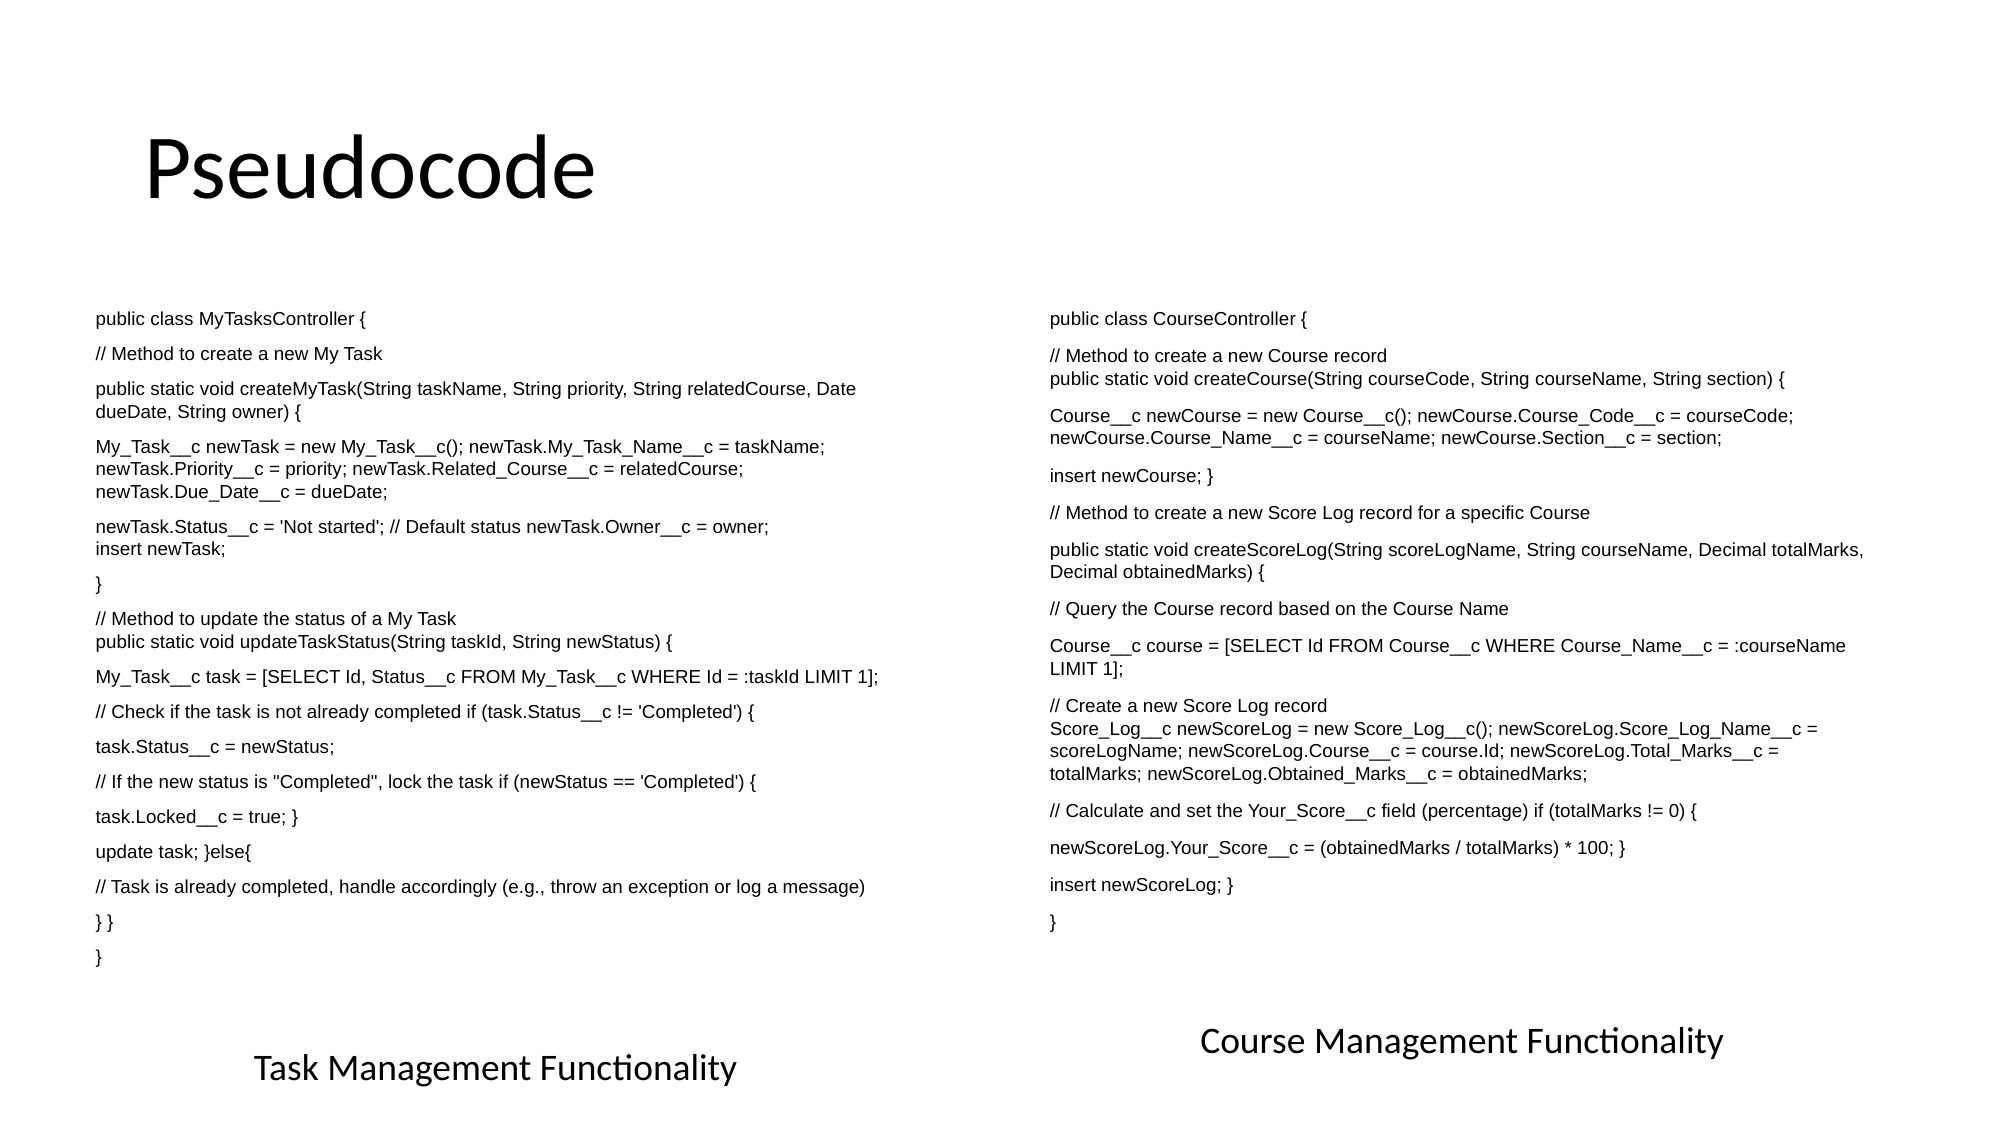

# Pseudocode
public class MyTasksController {
// Method to create a new My Task
public static void createMyTask(String taskName, String priority, String relatedCourse, Date dueDate, String owner) {
My_Task__c newTask = new My_Task__c(); newTask.My_Task_Name__c = taskName; newTask.Priority__c = priority; newTask.Related_Course__c = relatedCourse; newTask.Due_Date__c = dueDate;
newTask.Status__c = 'Not started'; // Default status newTask.Owner__c = owner;
insert newTask;
}
// Method to update the status of a My Task
public static void updateTaskStatus(String taskId, String newStatus) {
My_Task__c task = [SELECT Id, Status__c FROM My_Task__c WHERE Id = :taskId LIMIT 1];
// Check if the task is not already completed if (task.Status__c != 'Completed') {
task.Status__c = newStatus;
// If the new status is "Completed", lock the task if (newStatus == 'Completed') {
task.Locked__c = true; }
update task; }else{
// Task is already completed, handle accordingly (e.g., throw an exception or log a message)
} }
}
public class CourseController {
// Method to create a new Course record
public static void createCourse(String courseCode, String courseName, String section) {
Course__c newCourse = new Course__c(); newCourse.Course_Code__c = courseCode; newCourse.Course_Name__c = courseName; newCourse.Section__c = section;
insert newCourse; }
// Method to create a new Score Log record for a specific Course
public static void createScoreLog(String scoreLogName, String courseName, Decimal totalMarks, Decimal obtainedMarks) {
// Query the Course record based on the Course Name
Course__c course = [SELECT Id FROM Course__c WHERE Course_Name__c = :courseName LIMIT 1];
// Create a new Score Log record
Score_Log__c newScoreLog = new Score_Log__c(); newScoreLog.Score_Log_Name__c = scoreLogName; newScoreLog.Course__c = course.Id; newScoreLog.Total_Marks__c = totalMarks; newScoreLog.Obtained_Marks__c = obtainedMarks;
// Calculate and set the Your_Score__c field (percentage) if (totalMarks != 0) {
newScoreLog.Your_Score__c = (obtainedMarks / totalMarks) * 100; }
insert newScoreLog; }
}
Course Management Functionality
Task Management Functionality